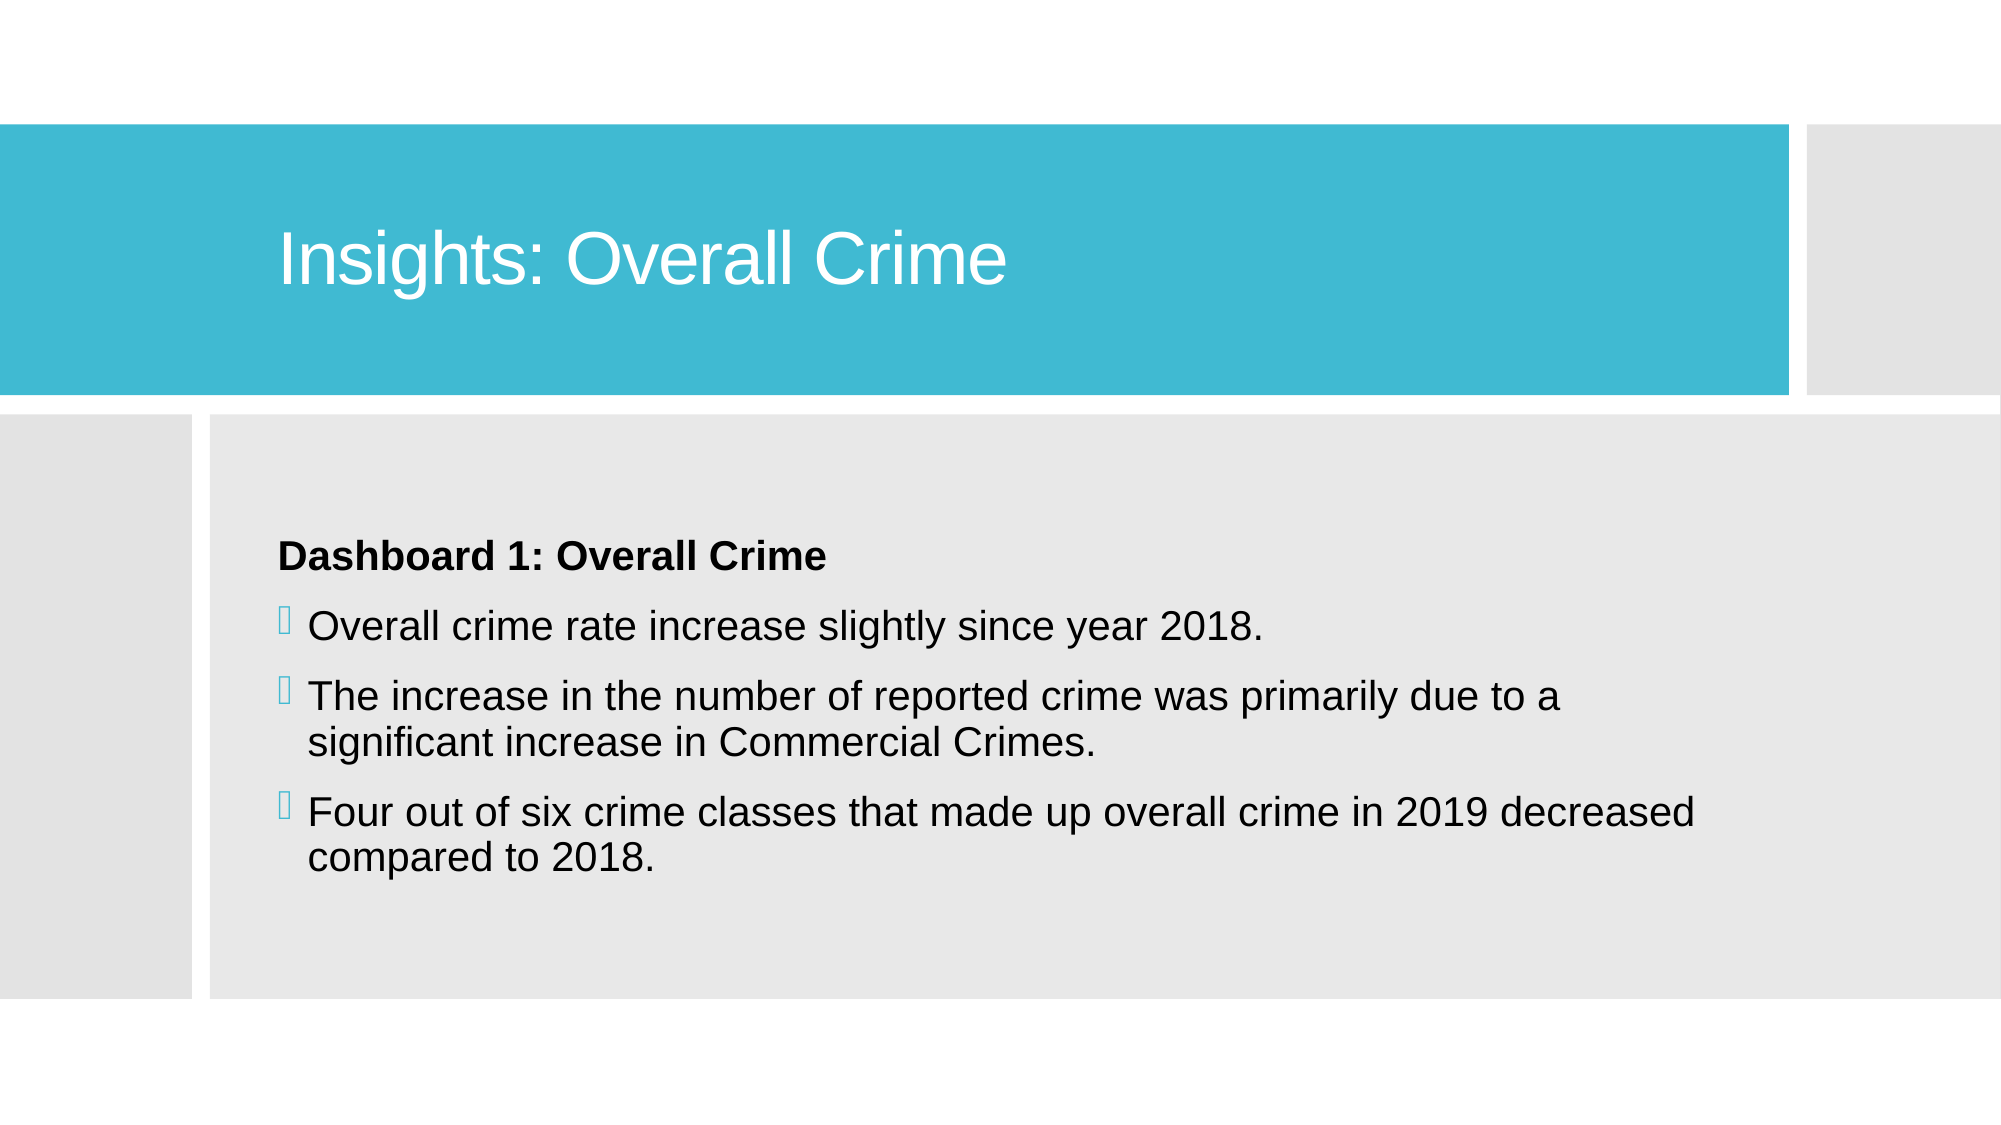

# Insights: Overall Crime

Dashboard 1: Overall Crime
Overall crime rate increase slightly since year 2018.
The increase in the number of reported crime was primarily due to a significant increase in Commercial Crimes.
Four out of six crime classes that made up overall crime in 2019 decreased compared to 2018.